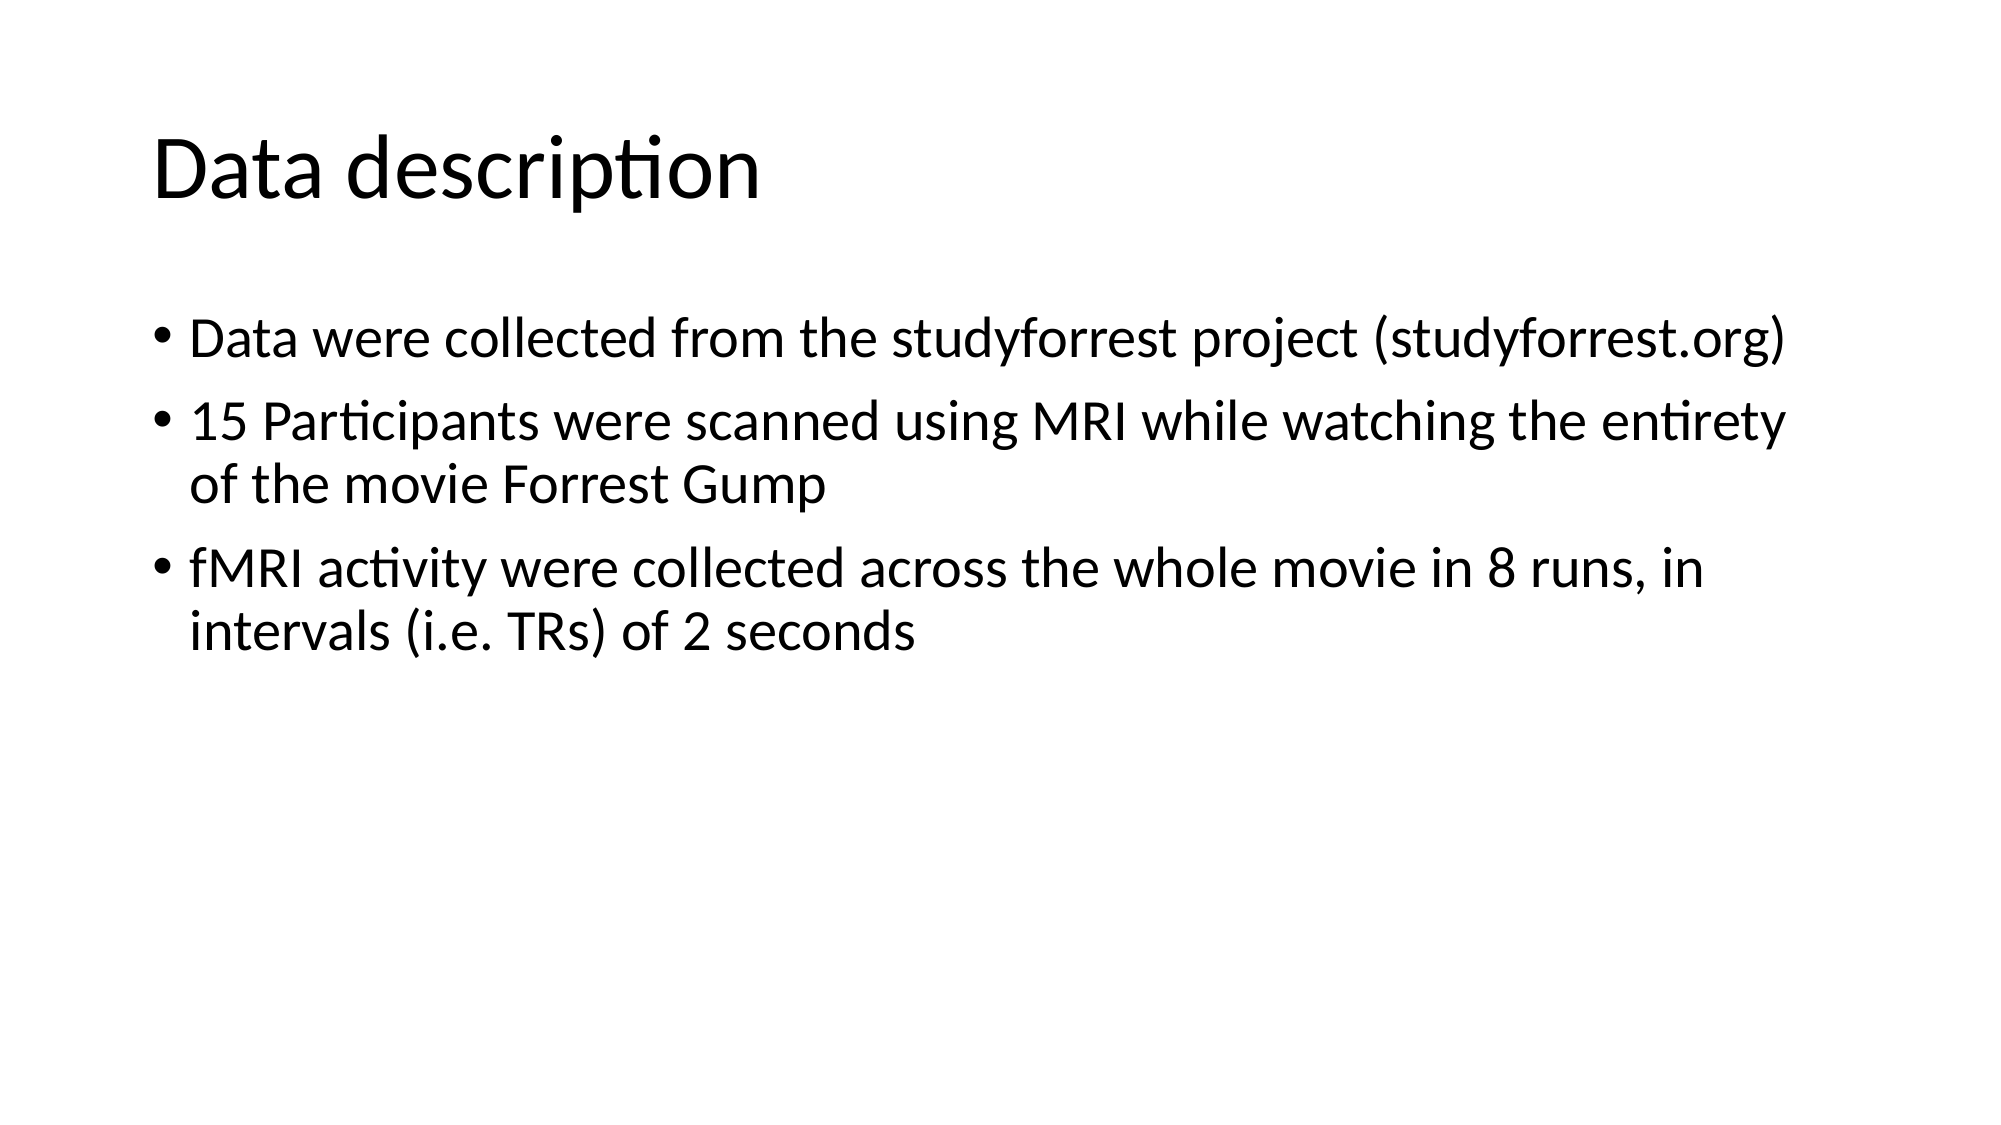

# Data description
Data were collected from the studyforrest project (studyforrest.org)
15 Participants were scanned using MRI while watching the entirety of the movie Forrest Gump
fMRI activity were collected across the whole movie in 8 runs, in intervals (i.e. TRs) of 2 seconds